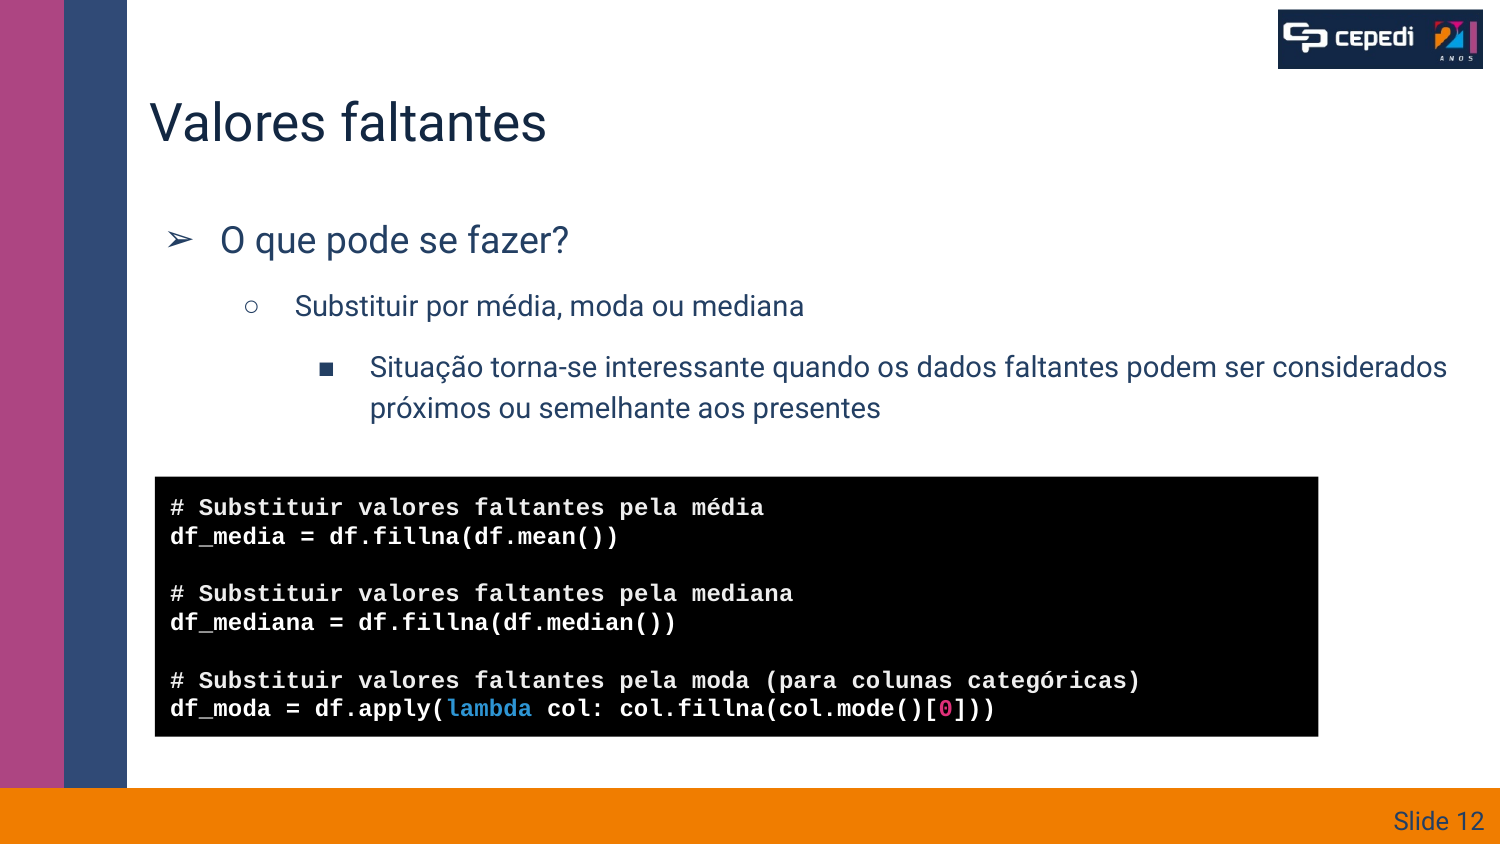

# Valores faltantes
O que pode se fazer?
Substituir por média, moda ou mediana
Situação torna-se interessante quando os dados faltantes podem ser considerados
próximos ou semelhante aos presentes
# Substituir valores faltantes pela média
df_media = df.fillna(df.mean())

# Substituir valores faltantes pela mediana
df_mediana = df.fillna(df.median())

# Substituir valores faltantes pela moda (para colunas categóricas)
df_moda = df.apply(lambda col: col.fillna(col.mode()[0]))

Slide 12